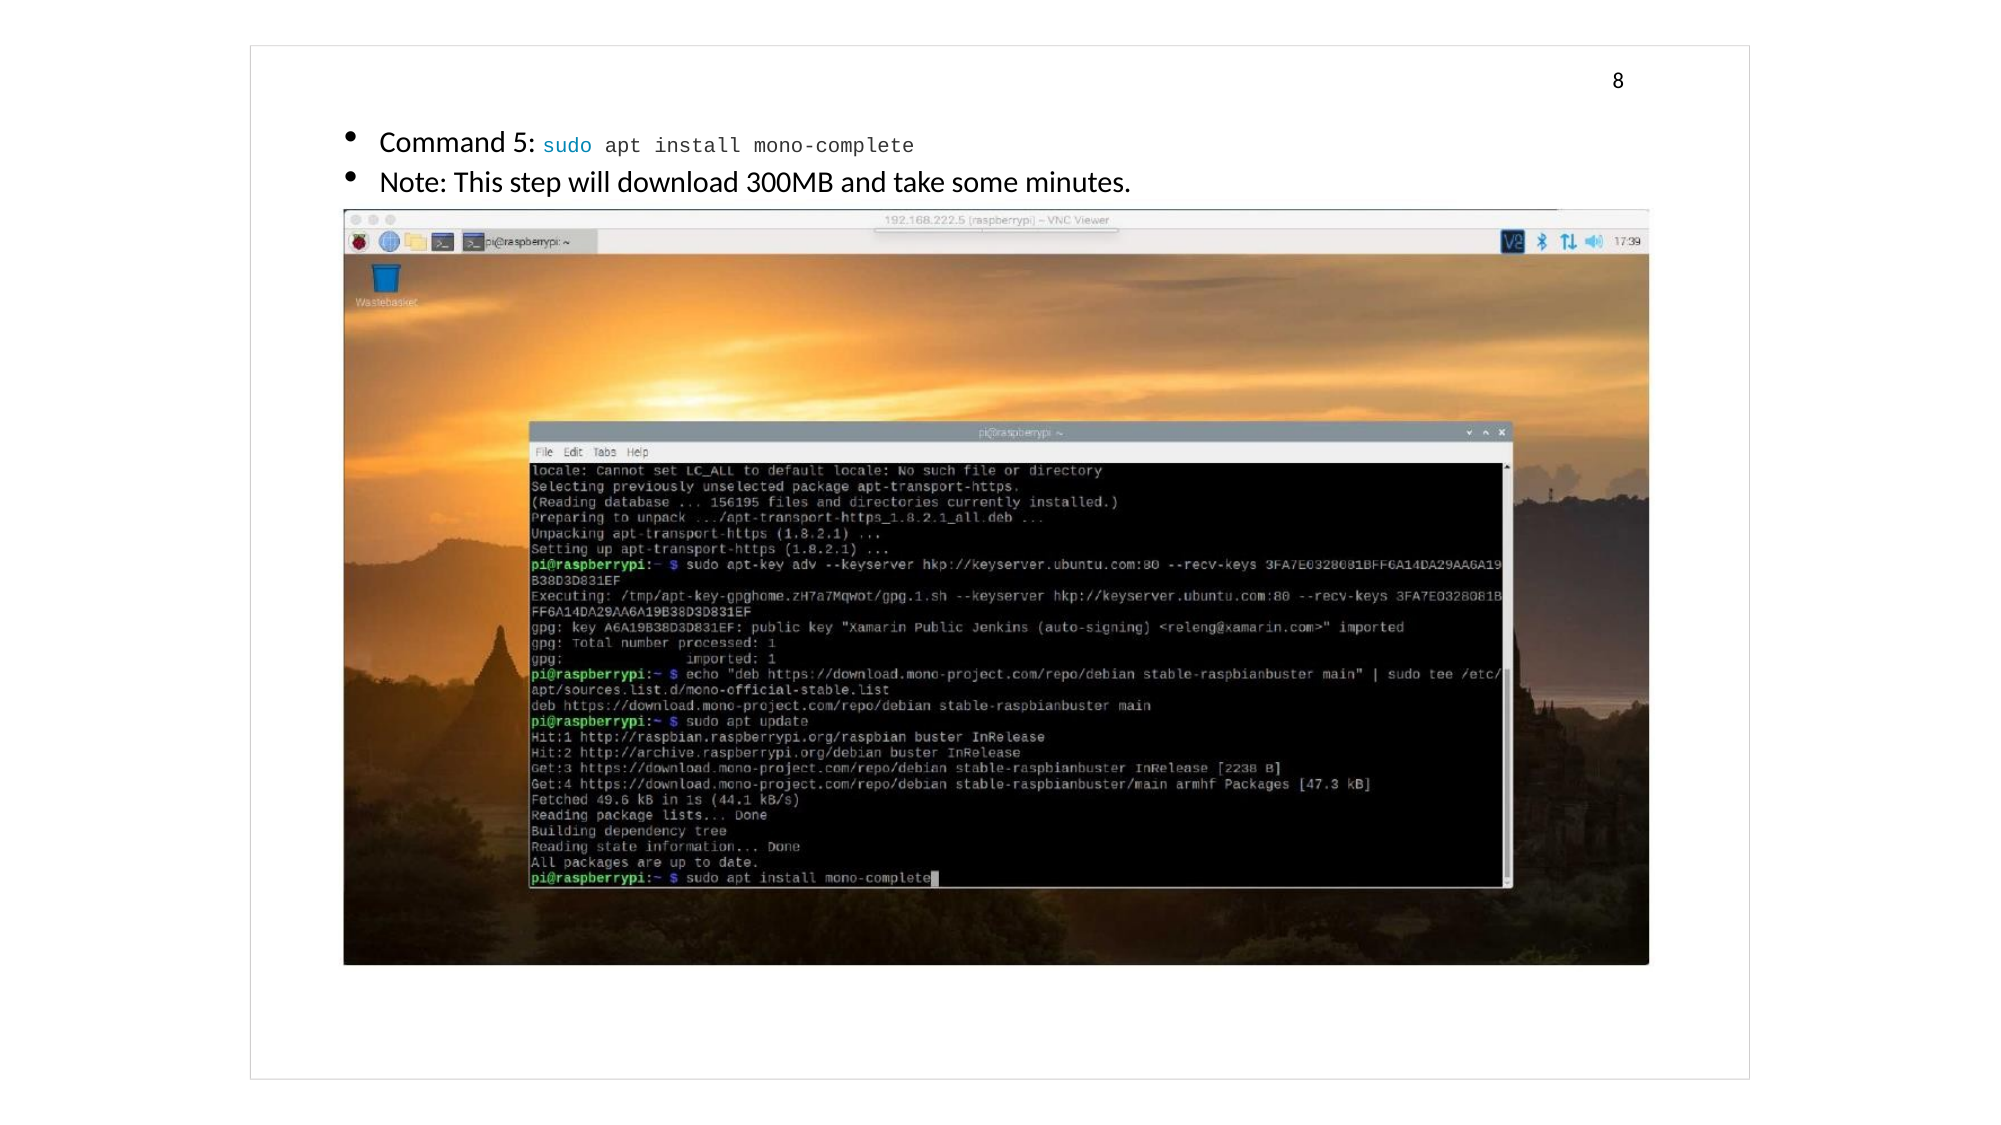

8
Command 5: sudo apt install mono-complete
Note: This step will download 300MB and take some minutes.